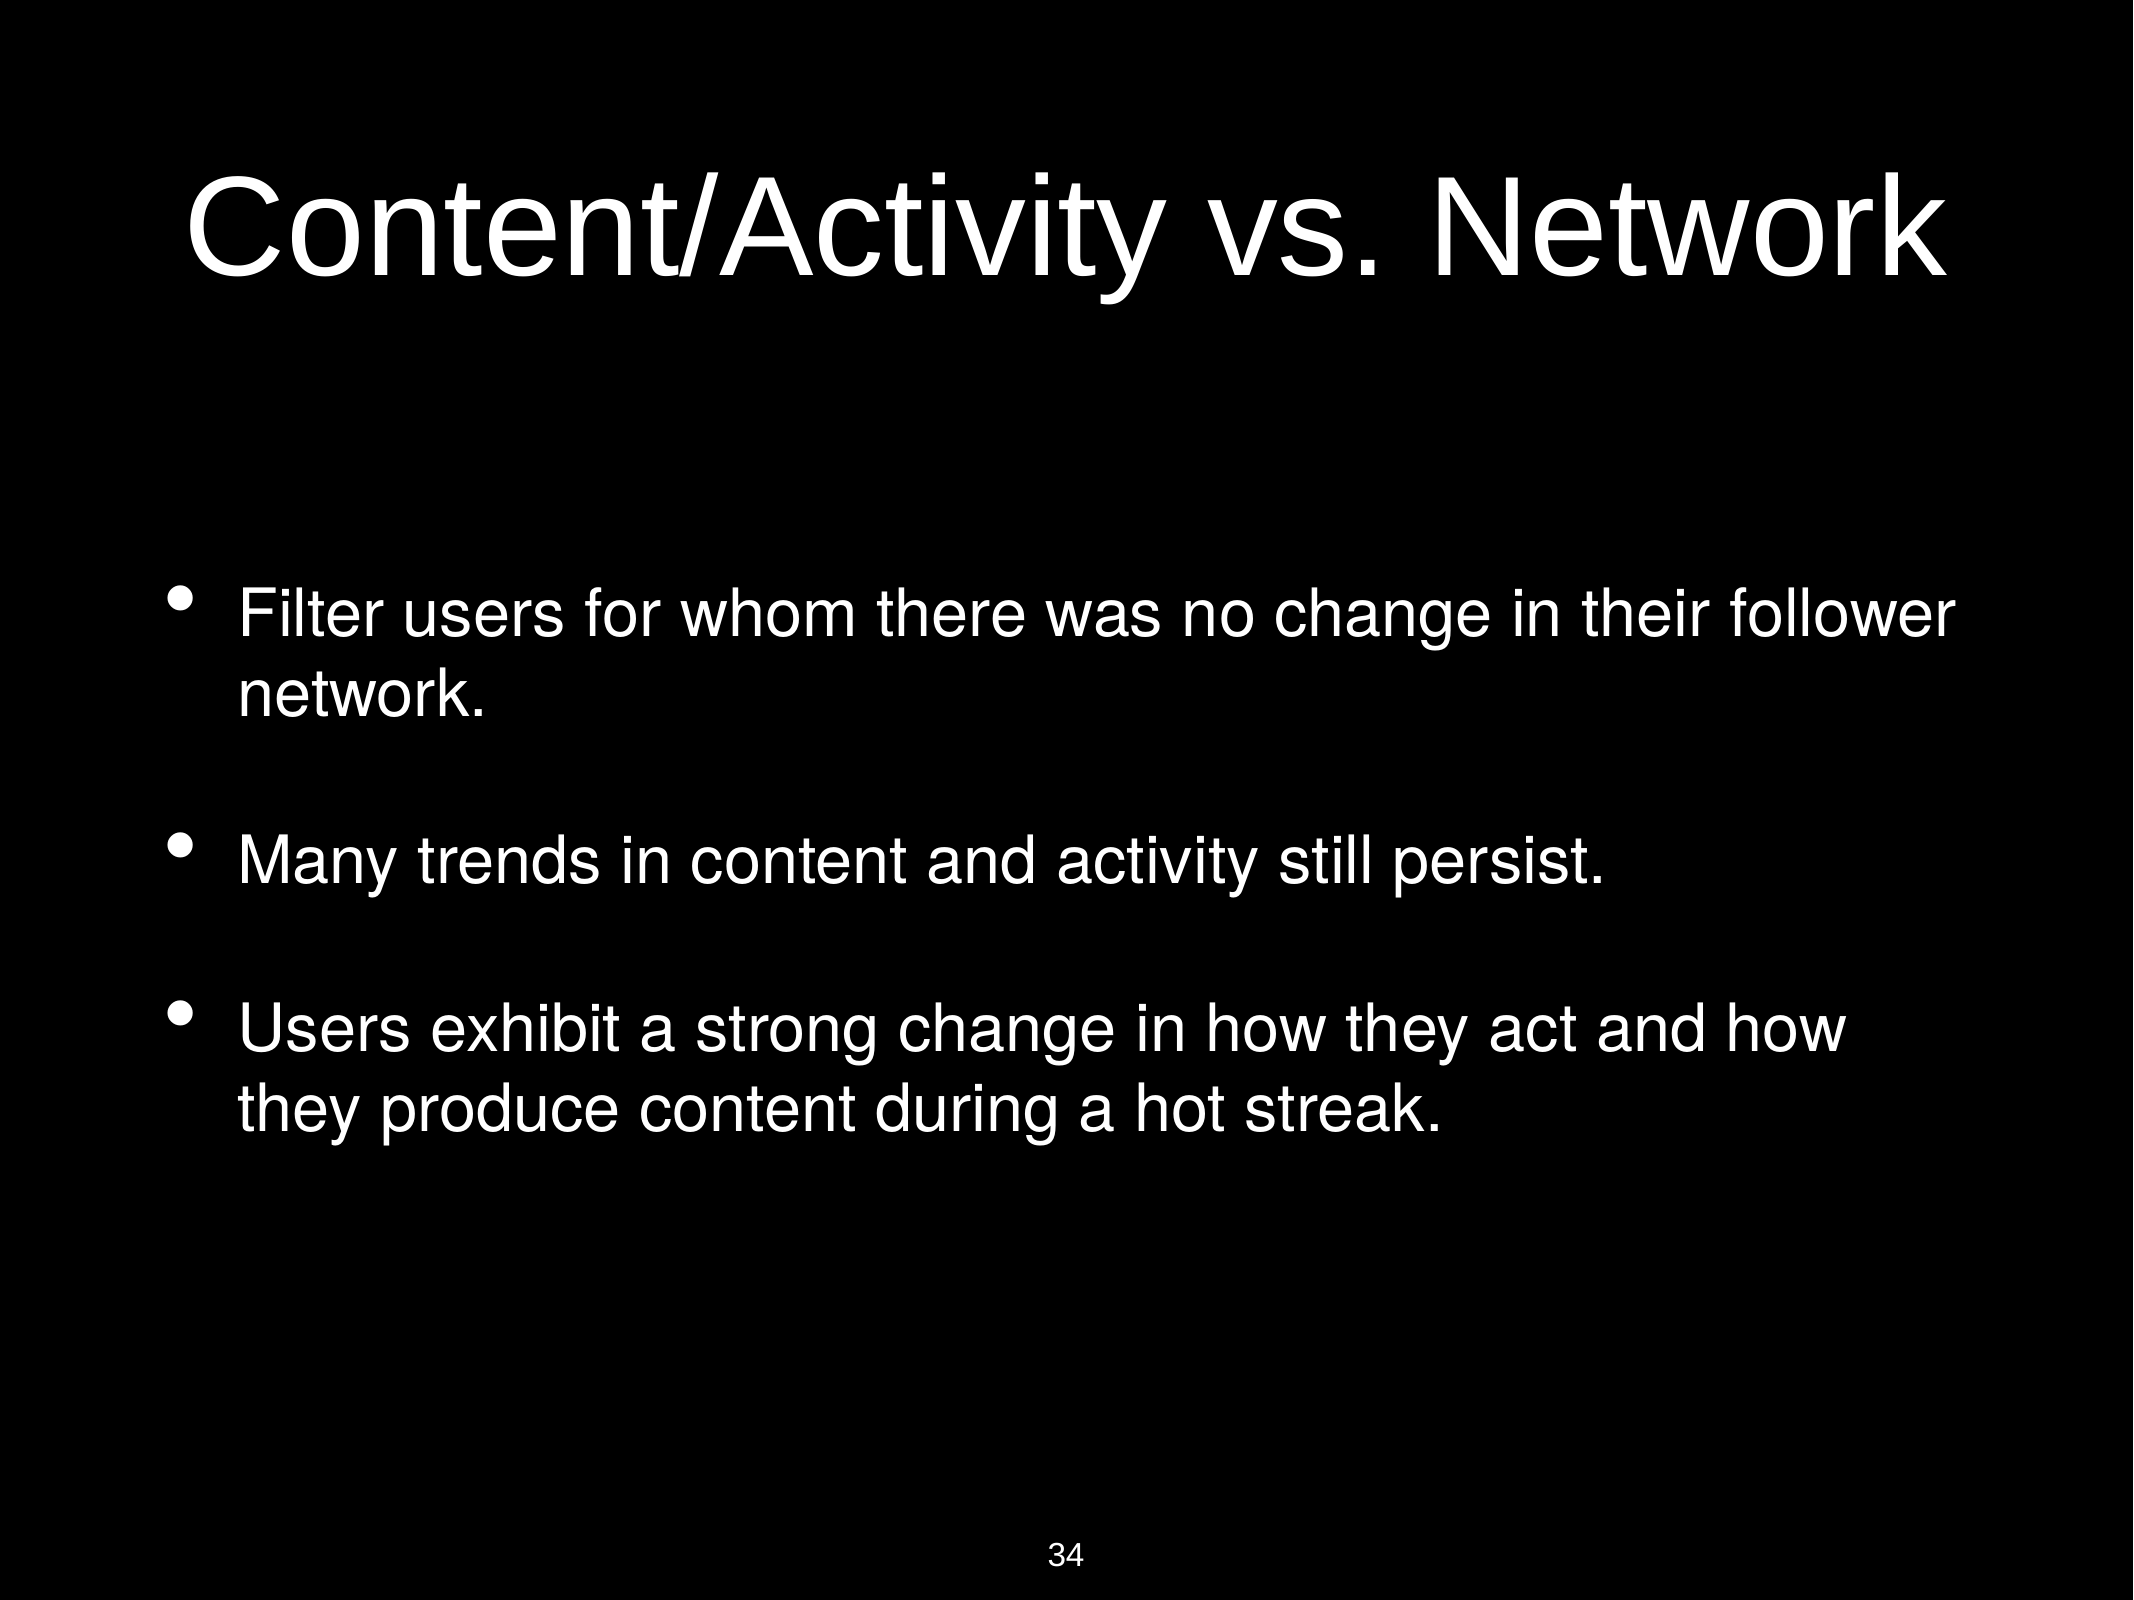

# Content/Activity vs. Network
Filter users for whom there was no change in their follower network.
Many trends in content and activity still persist.
Users exhibit a strong change in how they act and how they produce content during a hot streak.

34